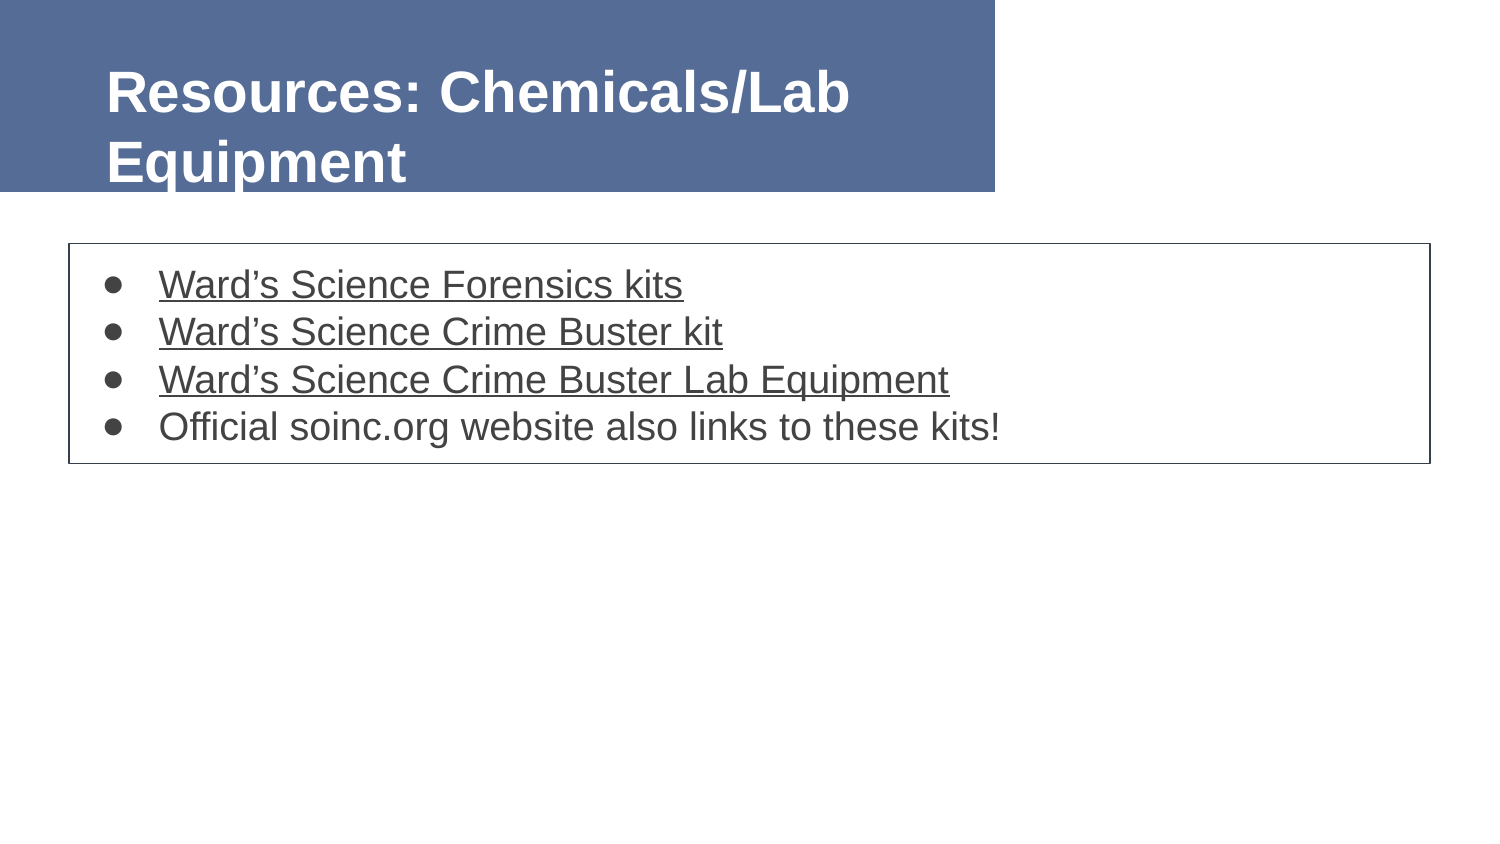

Resources: Chemicals/Lab Equipment
Ward’s Science Forensics kits
Ward’s Science Crime Buster kit
Ward’s Science Crime Buster Lab Equipment
Official soinc.org website also links to these kits!